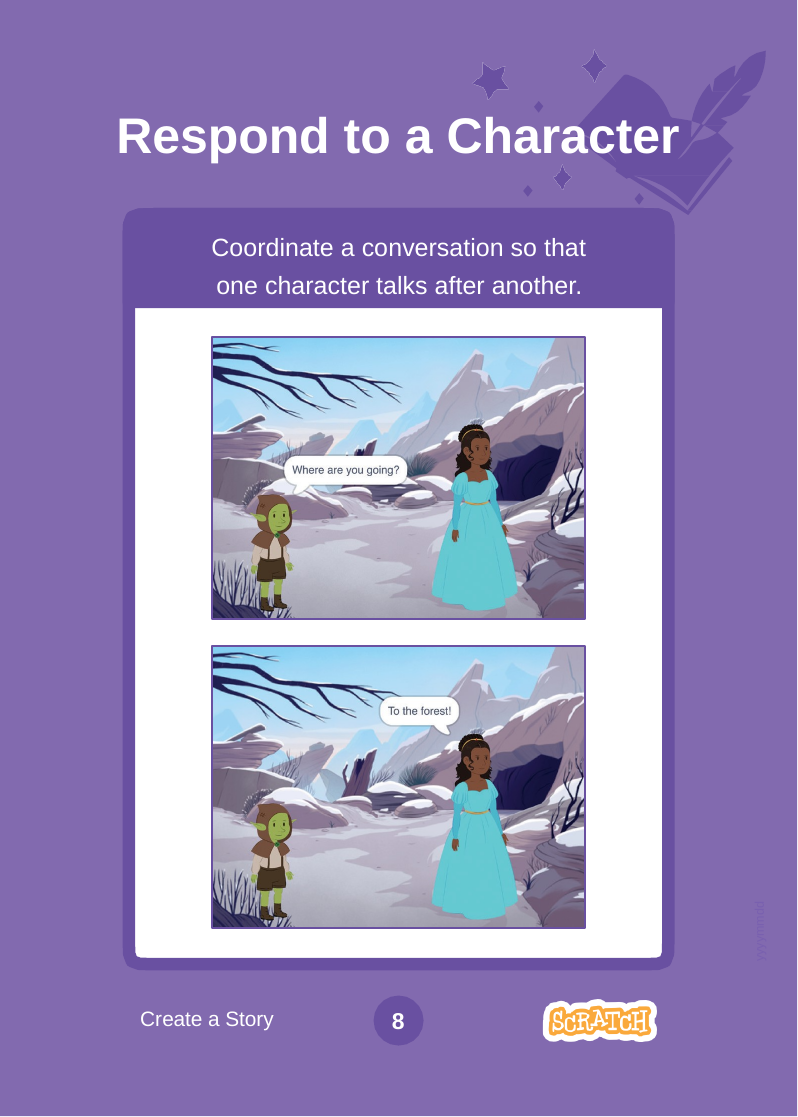

# Respond to a Character

Coordinate a conversation so that
one character talks after another.

yyyymmdd

Create a Story
8